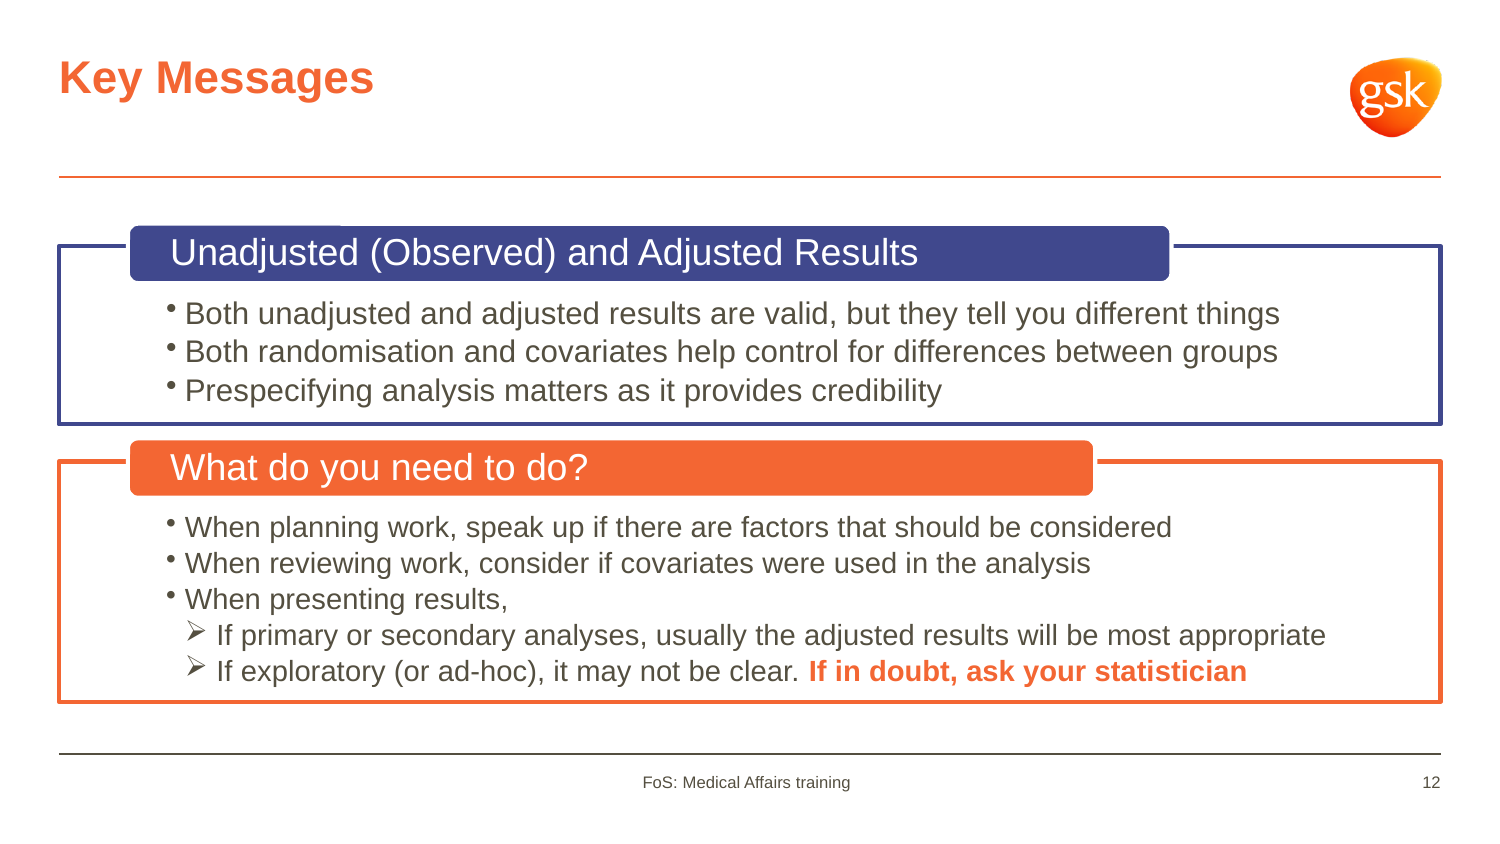

# Key Messages

Both unadjusted and adjusted results are valid, but they tell you different things
Both randomisation and covariates help control for differences between groups
Prespecifying analysis matters as it provides credibility
Unadjusted (Observed) and Adjusted Results
When planning work, speak up if there are factors that should be considered
When reviewing work, consider if covariates were used in the analysis
When presenting results,
 If primary or secondary analyses, usually the adjusted results will be most appropriate
 If exploratory (or ad-hoc), it may not be clear. If in doubt, ask your statistician
What do you need to do?
FoS: Medical Affairs training
12